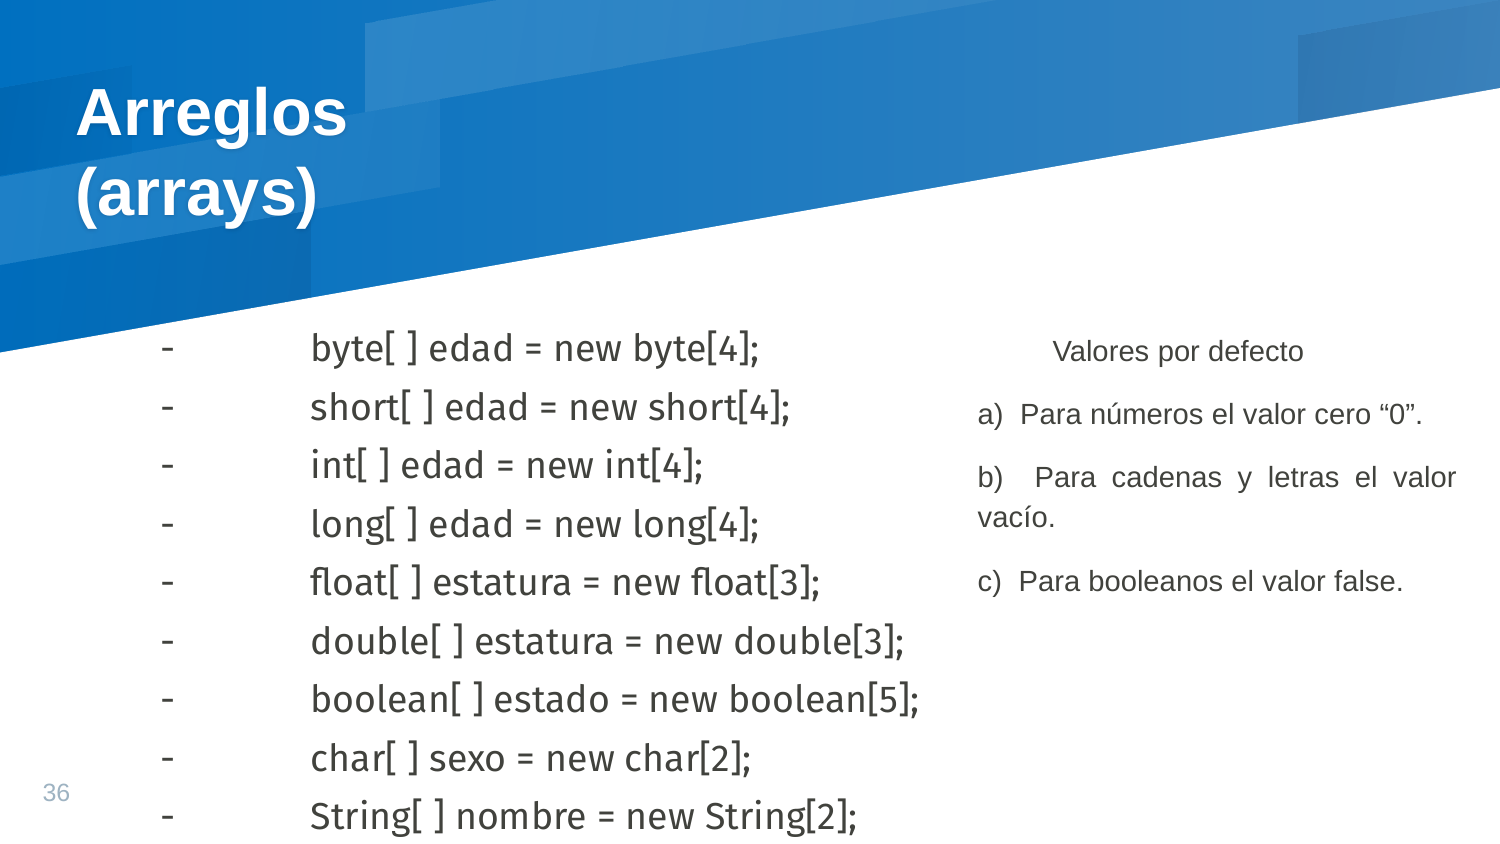

# Arreglos
(arrays)
-    	byte[ ] edad = new byte[4];
-    	short[ ] edad = new short[4];
-    	int[ ] edad = new int[4];
-    	long[ ] edad = new long[4];
-    	float[ ] estatura = new float[3];
-    	double[ ] estatura = new double[3];
-    	boolean[ ] estado = new boolean[5];
-    	char[ ] sexo = new char[2];
-    	String[ ] nombre = new String[2];

Valores por defecto
a)  Para números el valor cero “0”.
b)  Para cadenas y letras el valor vacío.
c)  Para booleanos el valor false.

36